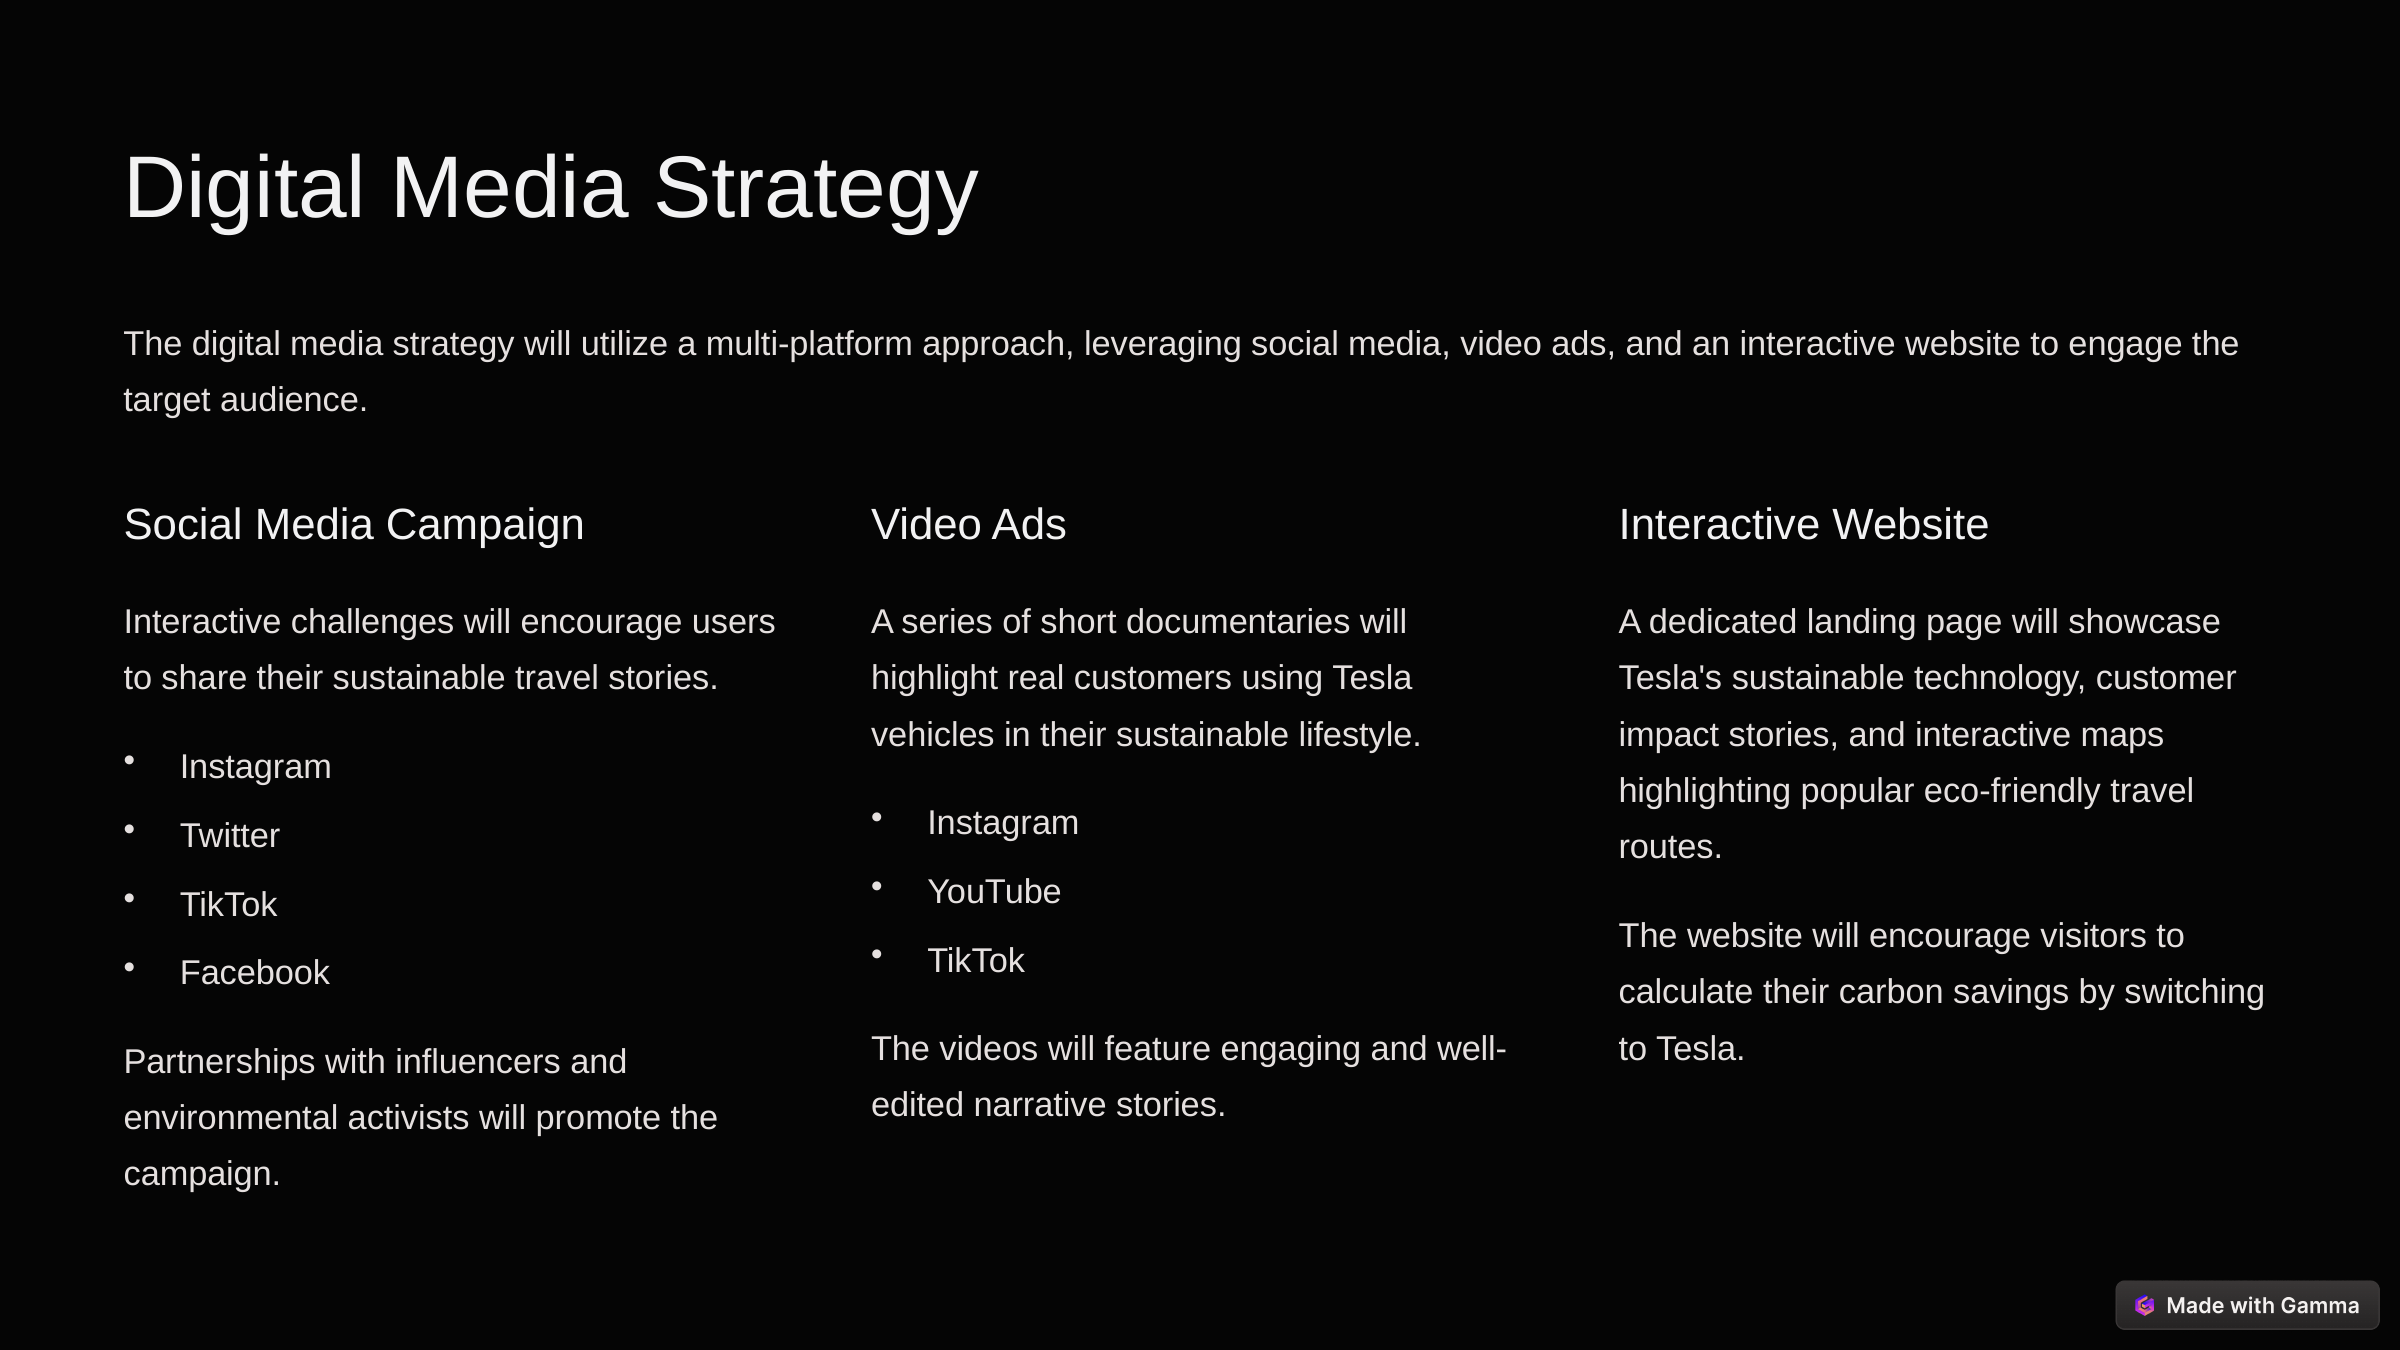

Digital Media Strategy
The digital media strategy will utilize a multi-platform approach, leveraging social media, video ads, and an interactive website to engage the target audience.
Social Media Campaign
Video Ads
Interactive Website
Interactive challenges will encourage users to share their sustainable travel stories.
A series of short documentaries will highlight real customers using Tesla vehicles in their sustainable lifestyle.
A dedicated landing page will showcase Tesla's sustainable technology, customer impact stories, and interactive maps highlighting popular eco-friendly travel routes.
Instagram
Instagram
Twitter
YouTube
TikTok
The website will encourage visitors to calculate their carbon savings by switching to Tesla.
TikTok
Facebook
The videos will feature engaging and well-edited narrative stories.
Partnerships with influencers and environmental activists will promote the campaign.